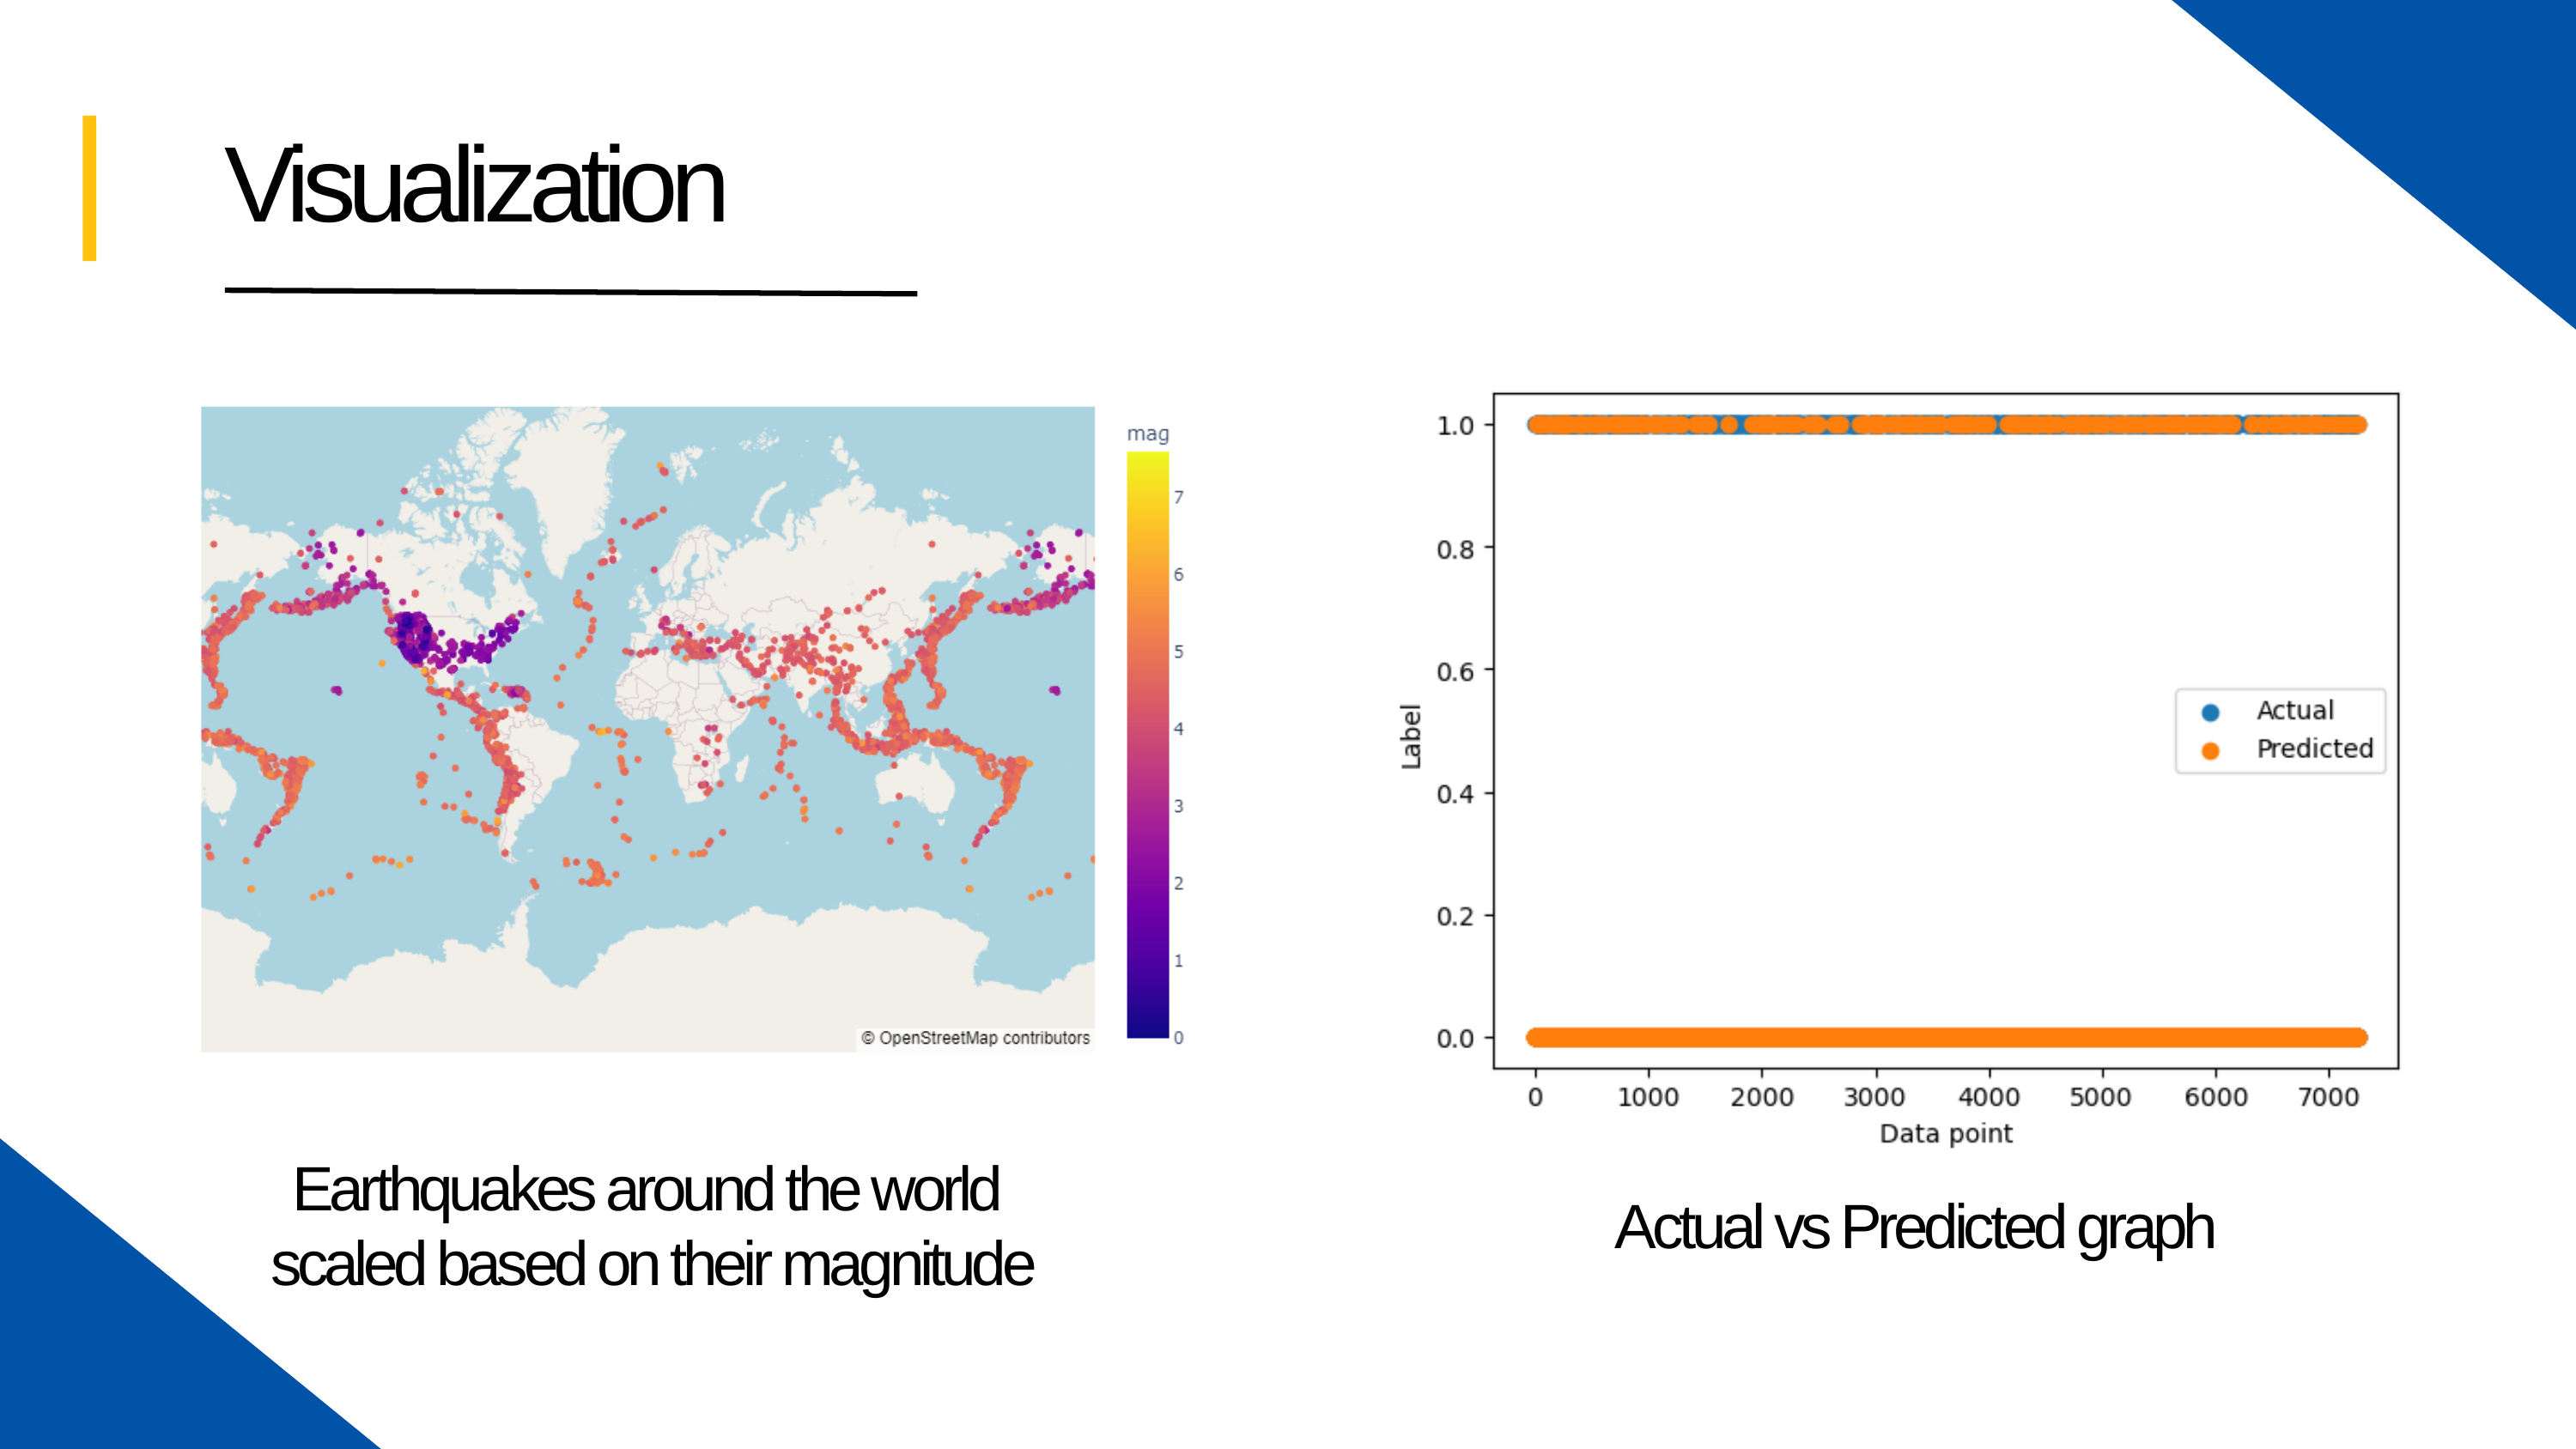

Visualization

Earthquakes around the world
scaled based on their magnitude
Actual vs Predicted graph